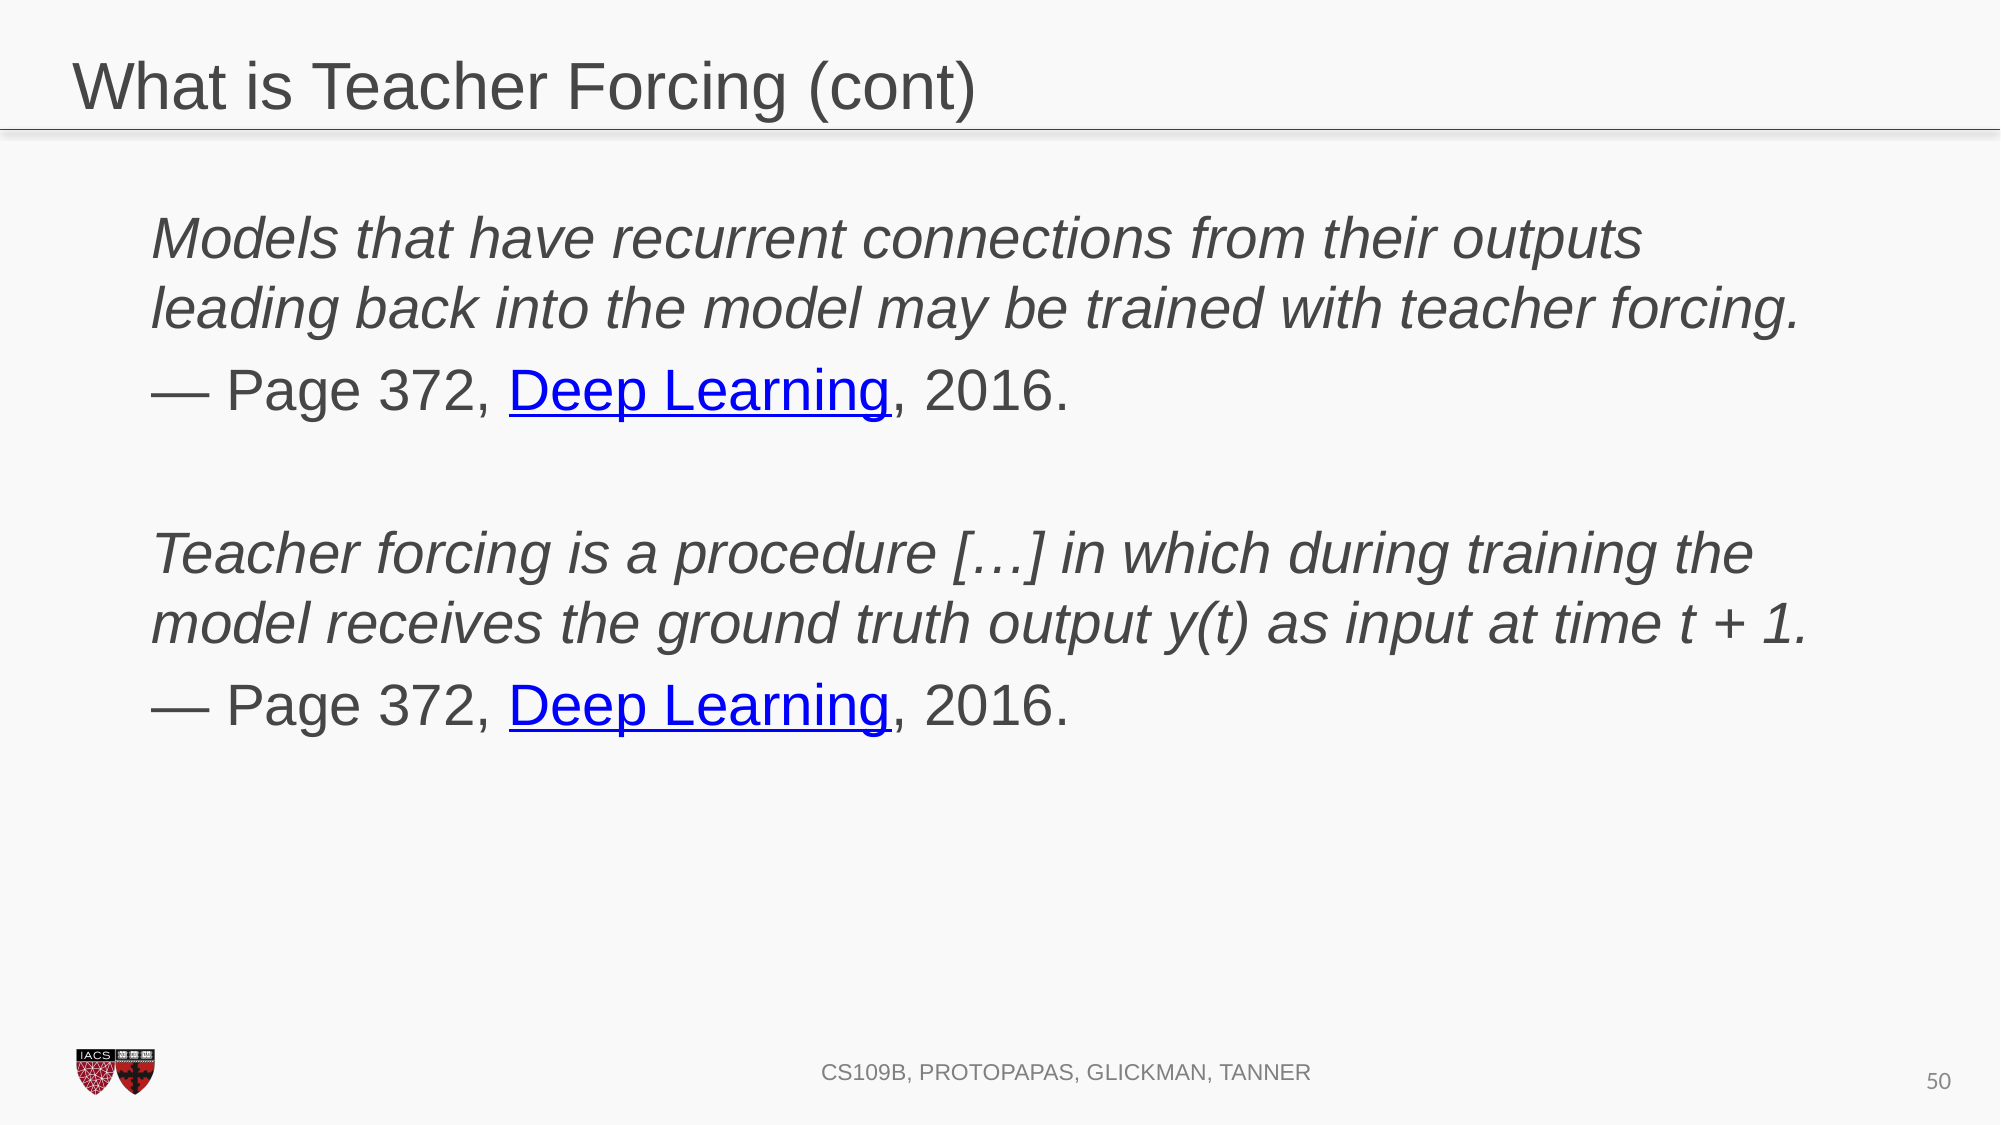

# What is Teacher Forcing (cont)
Models that have recurrent connections from their outputs leading back into the model may be trained with teacher forcing.
— Page 372, Deep Learning, 2016.

Teacher forcing is a procedure […] in which during training the model receives the ground truth output y(t) as input at time t + 1.
— Page 372, Deep Learning, 2016.

50